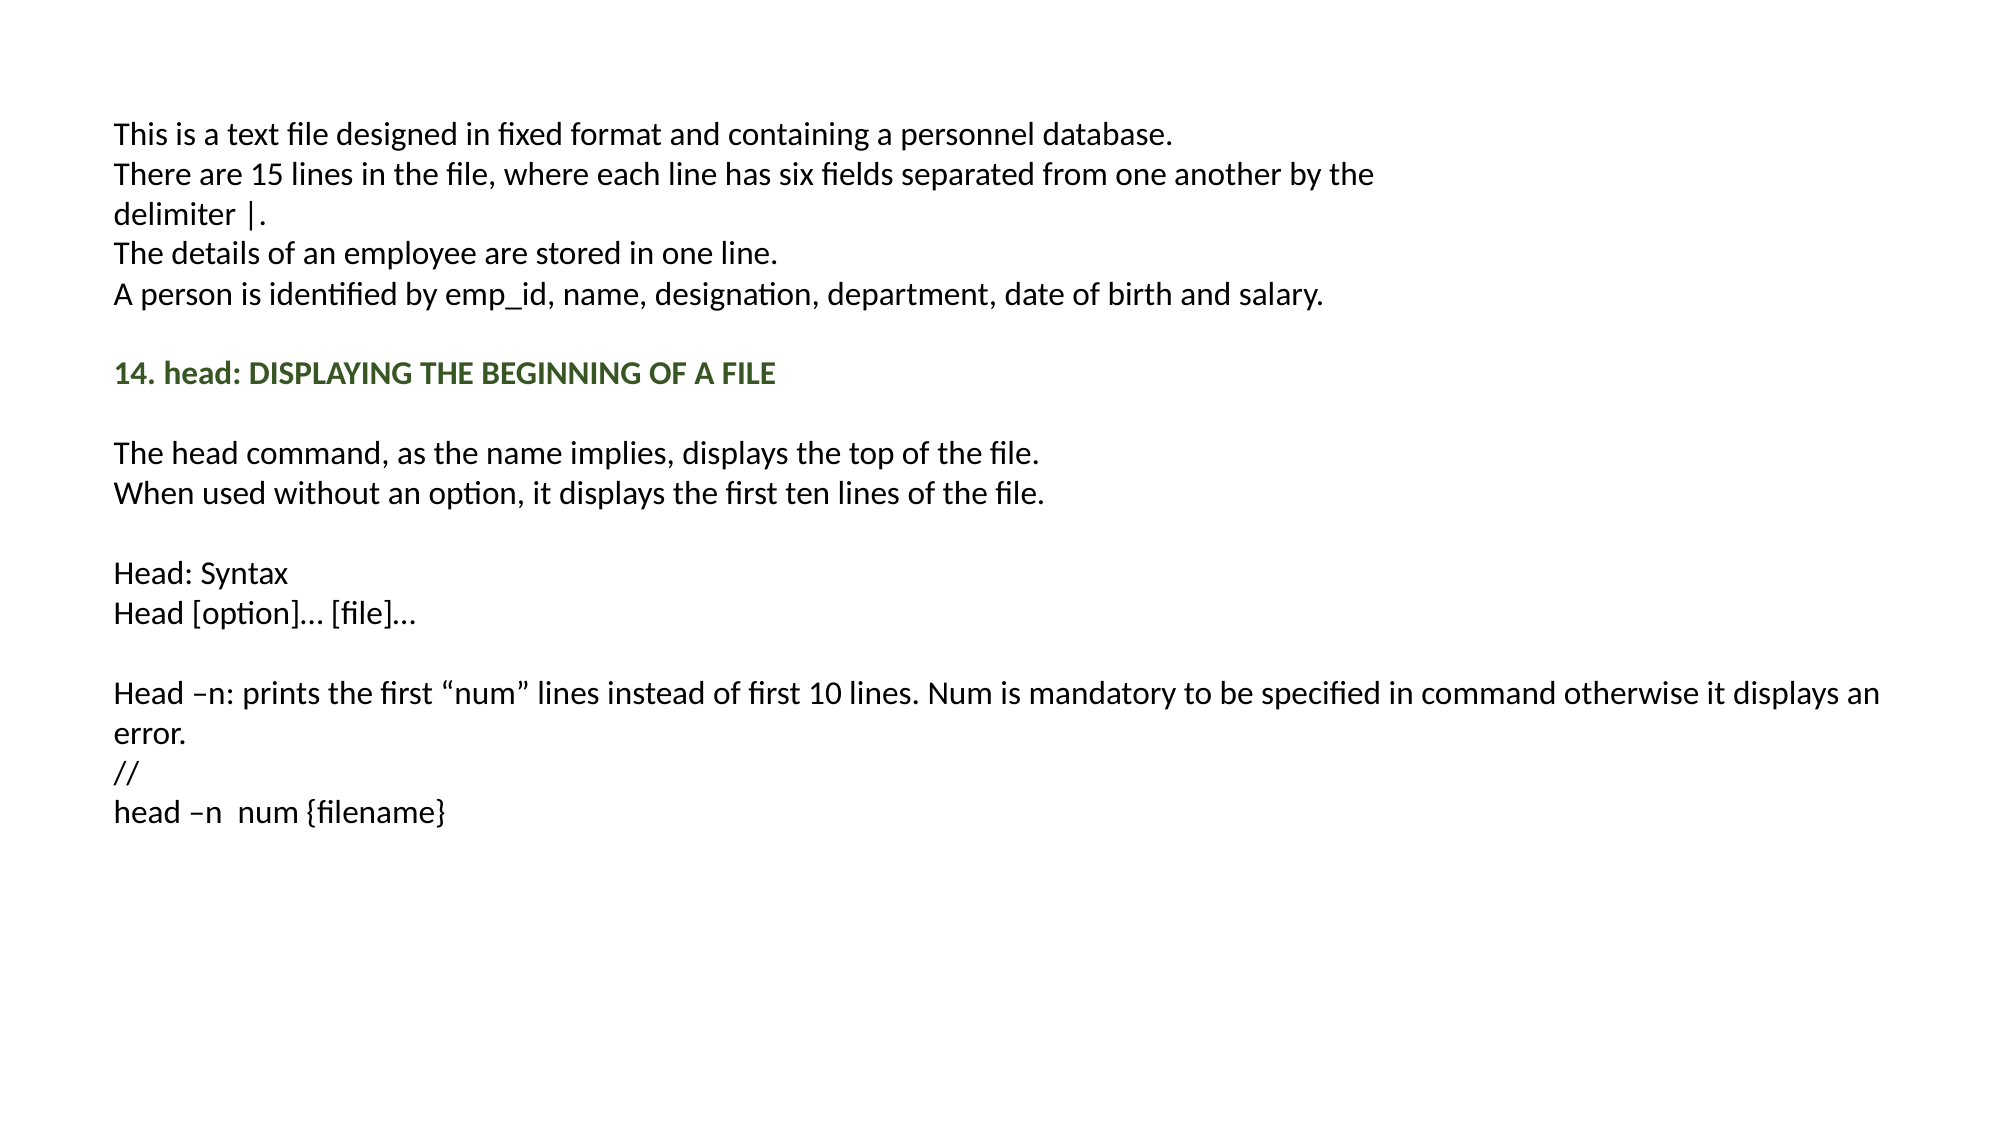

This is a text file designed in fixed format and containing a personnel database.
There are 15 lines in the file, where each line has six fields separated from one another by the
delimiter |.
The details of an employee are stored in one line.
A person is identified by emp_id, name, designation, department, date of birth and salary.

14. head: DISPLAYING THE BEGINNING OF A FILE

The head command, as the name implies, displays the top of the file.
When used without an option, it displays the first ten lines of the file.

Head: Syntax
Head [option]… [file]…

Head –n: prints the first “num” lines instead of first 10 lines. Num is mandatory to be specified in command otherwise it displays an error.
//
head –n  num {filename}